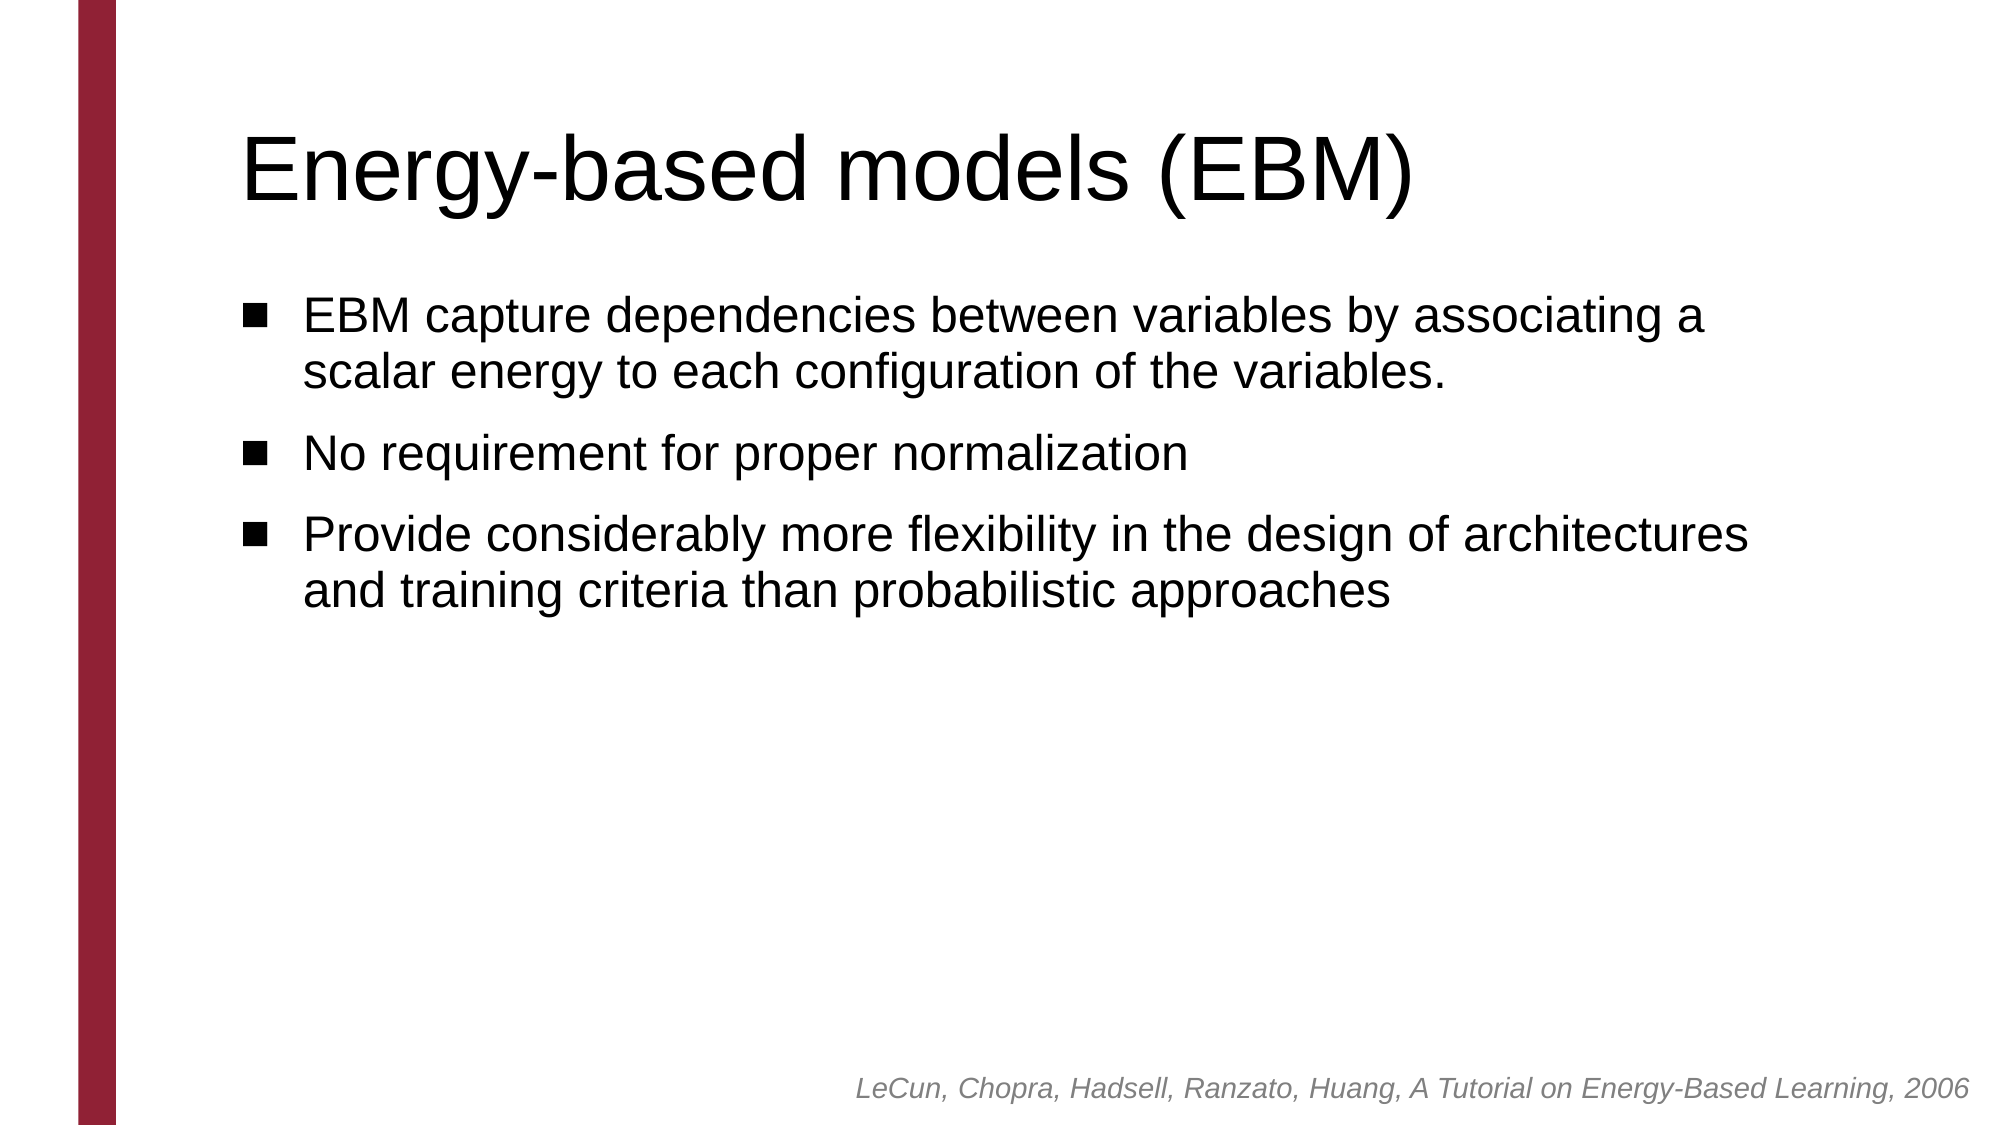

# Energy-based models (EBM)
EBM capture dependencies between variables by associating a scalar energy to each configuration of the variables.
No requirement for proper normalization
Provide considerably more flexibility in the design of architectures and training criteria than probabilistic approaches

LeCun, Chopra, Hadsell, Ranzato, Huang, A Tutorial on Energy-Based Learning, 2006